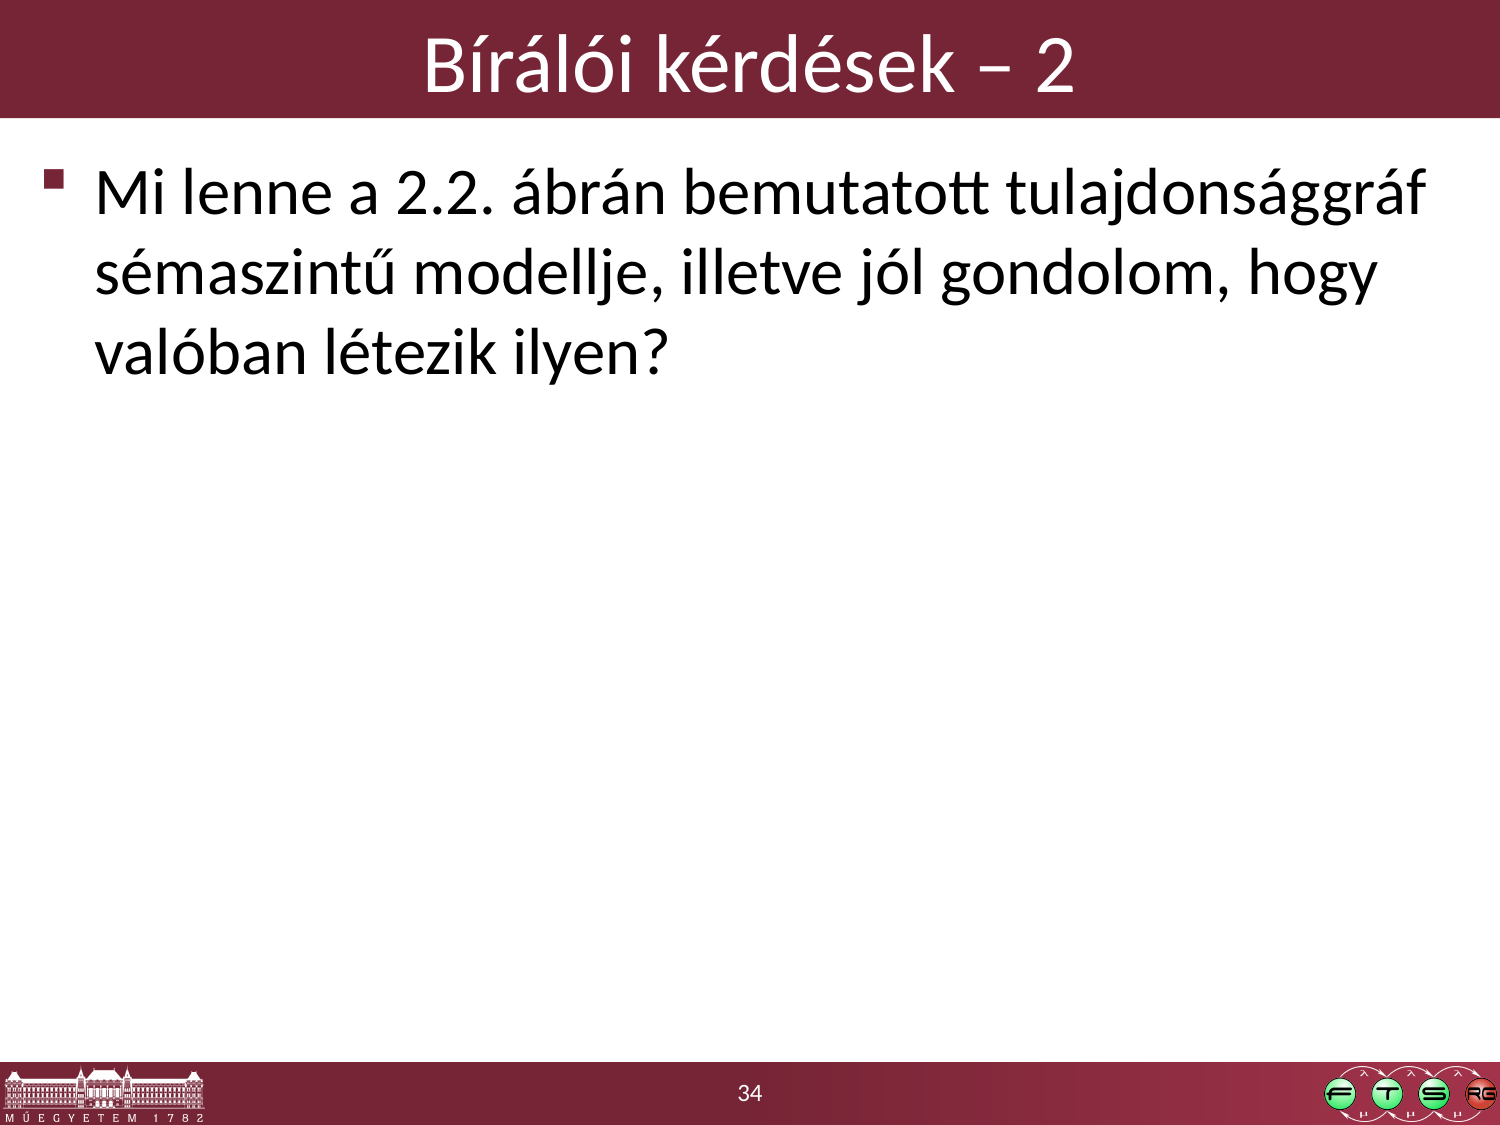

# Bírálói kérdések – 2
Mi lenne a 2.2. ábrán bemutatott tulajdonsággráf sémaszintű modellje, illetve jól gondolom, hogy valóban létezik ilyen?

34